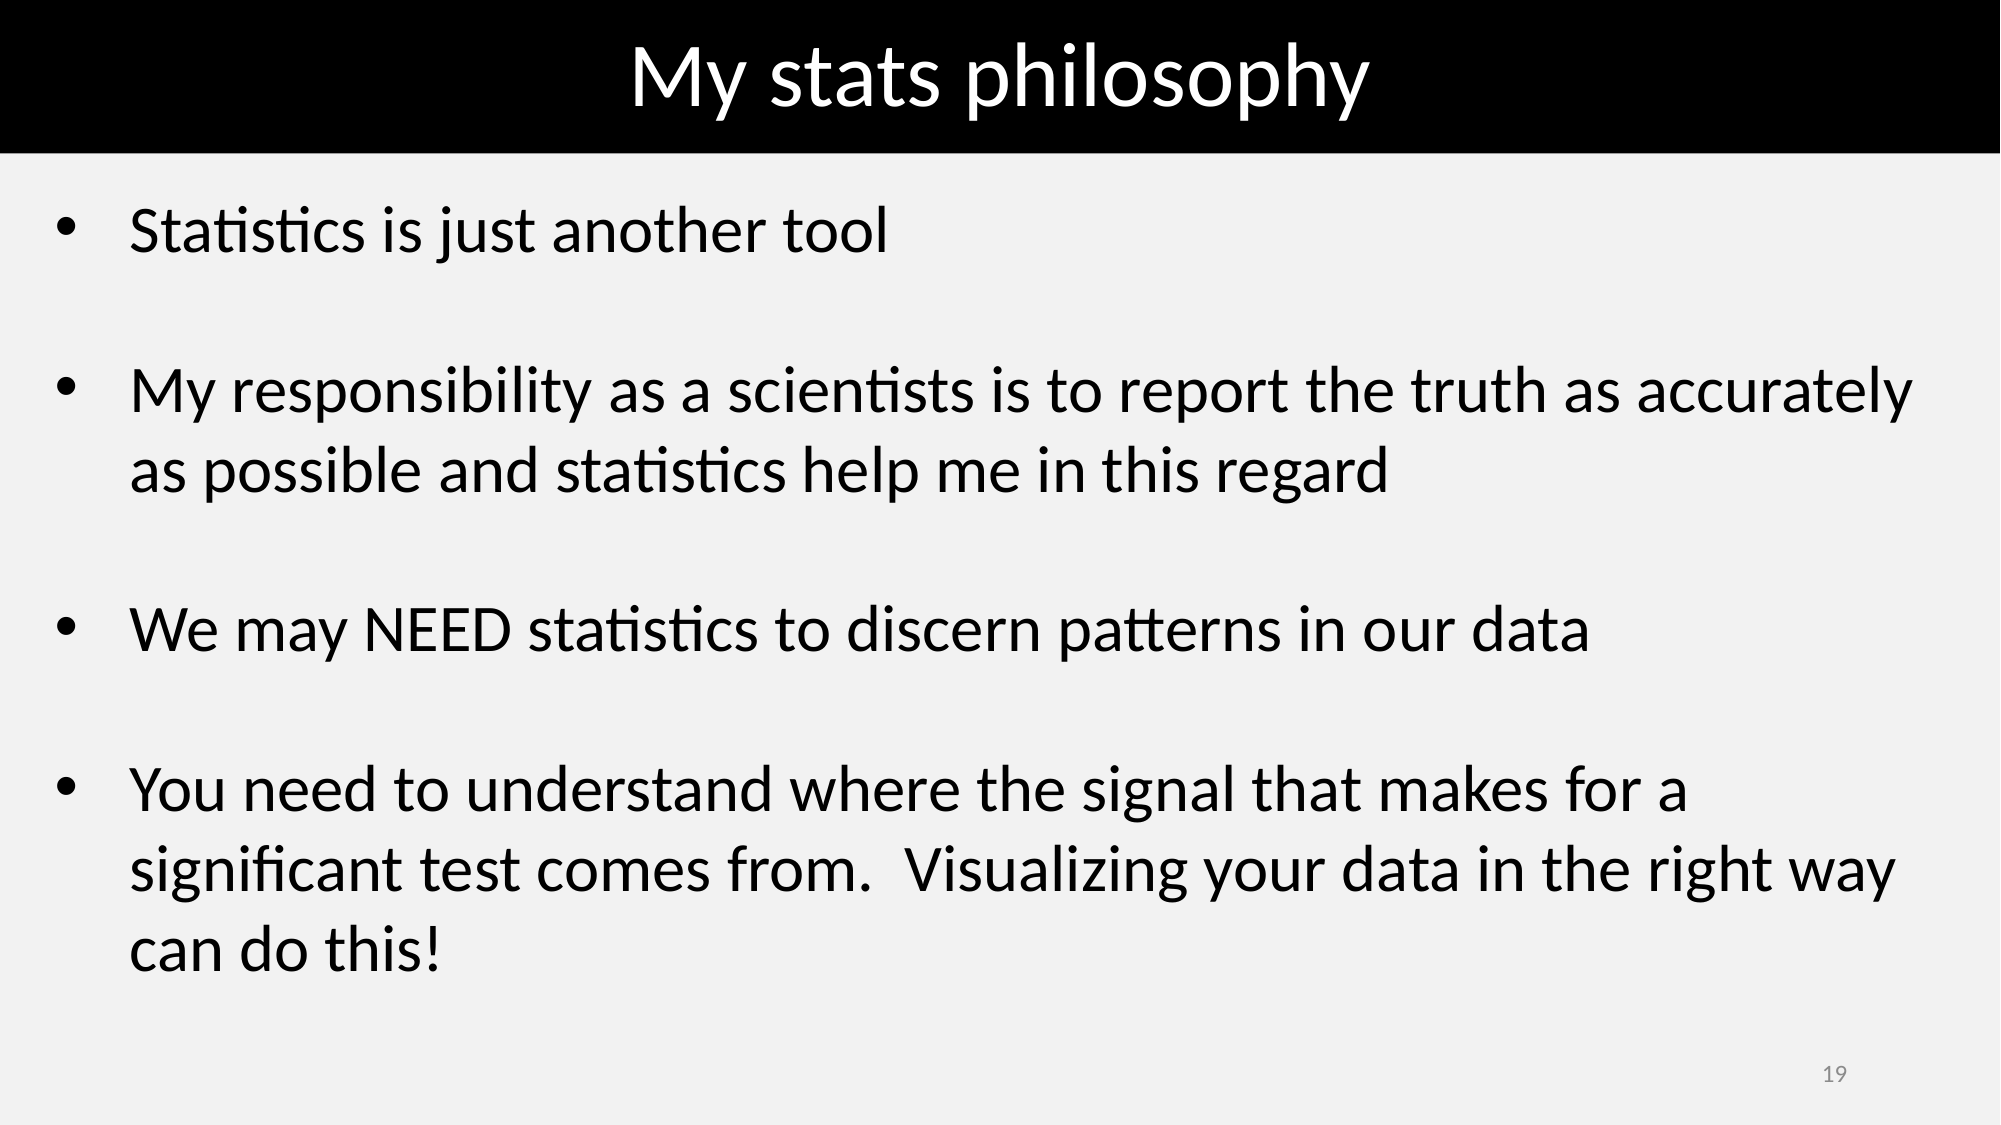

# My stats philosophy
Statistics is just another tool

My responsibility as a scientists is to report the truth as accurately as possible and statistics help me in this regard

We may NEED statistics to discern patterns in our data

You need to understand where the signal that makes for a significant test comes from.  Visualizing your data in the right way can do this!
19